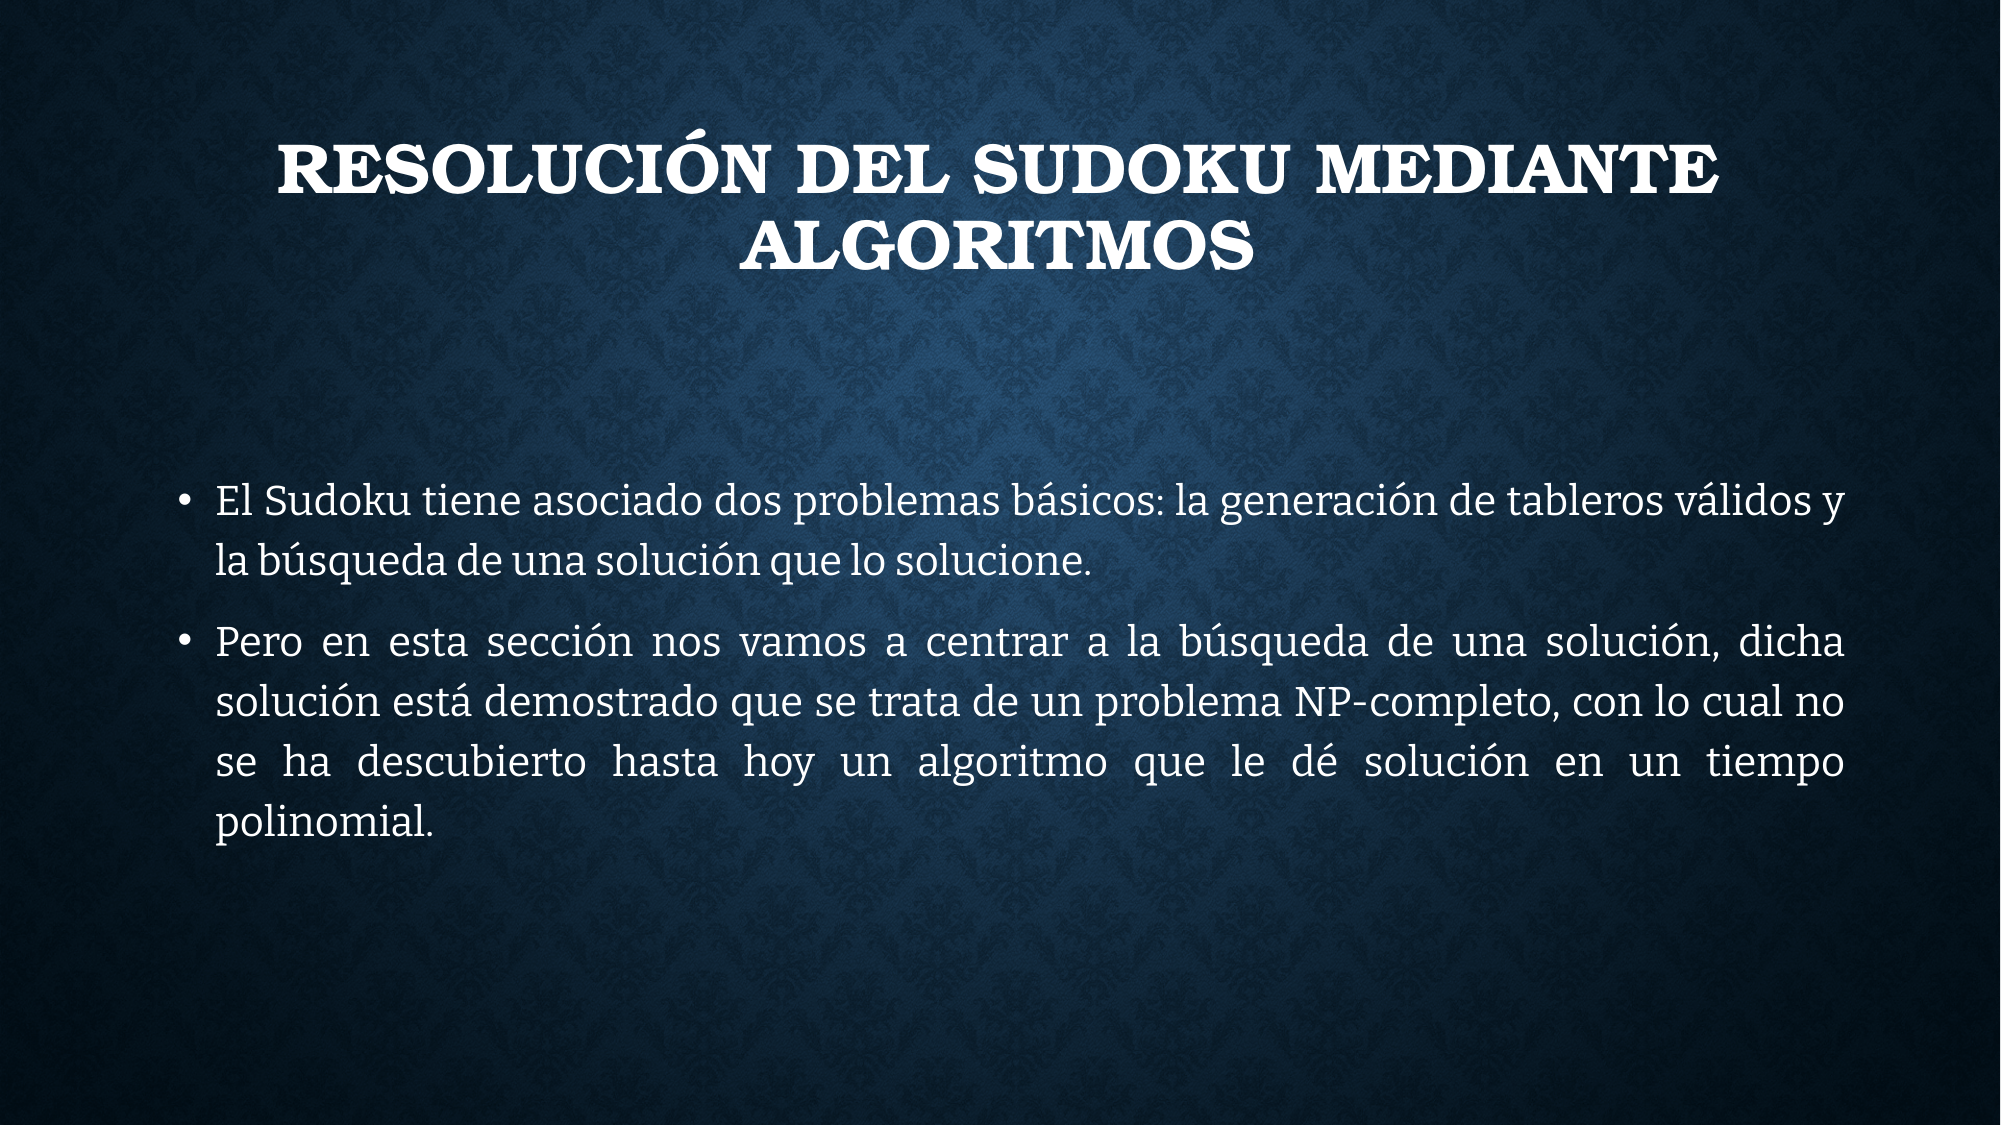

# RESOLUCIÓN DEL SUDOKU MEDIANTE ALGORITMOS
El Sudoku tiene asociado dos problemas básicos: la generación de tableros válidos y la búsqueda de una solución que lo solucione.
Pero en esta sección nos vamos a centrar a la búsqueda de una solución, dicha solución está demostrado que se trata de un problema NP-completo, con lo cual no se ha descubierto hasta hoy un algoritmo que le dé solución en un tiempo polinomial.